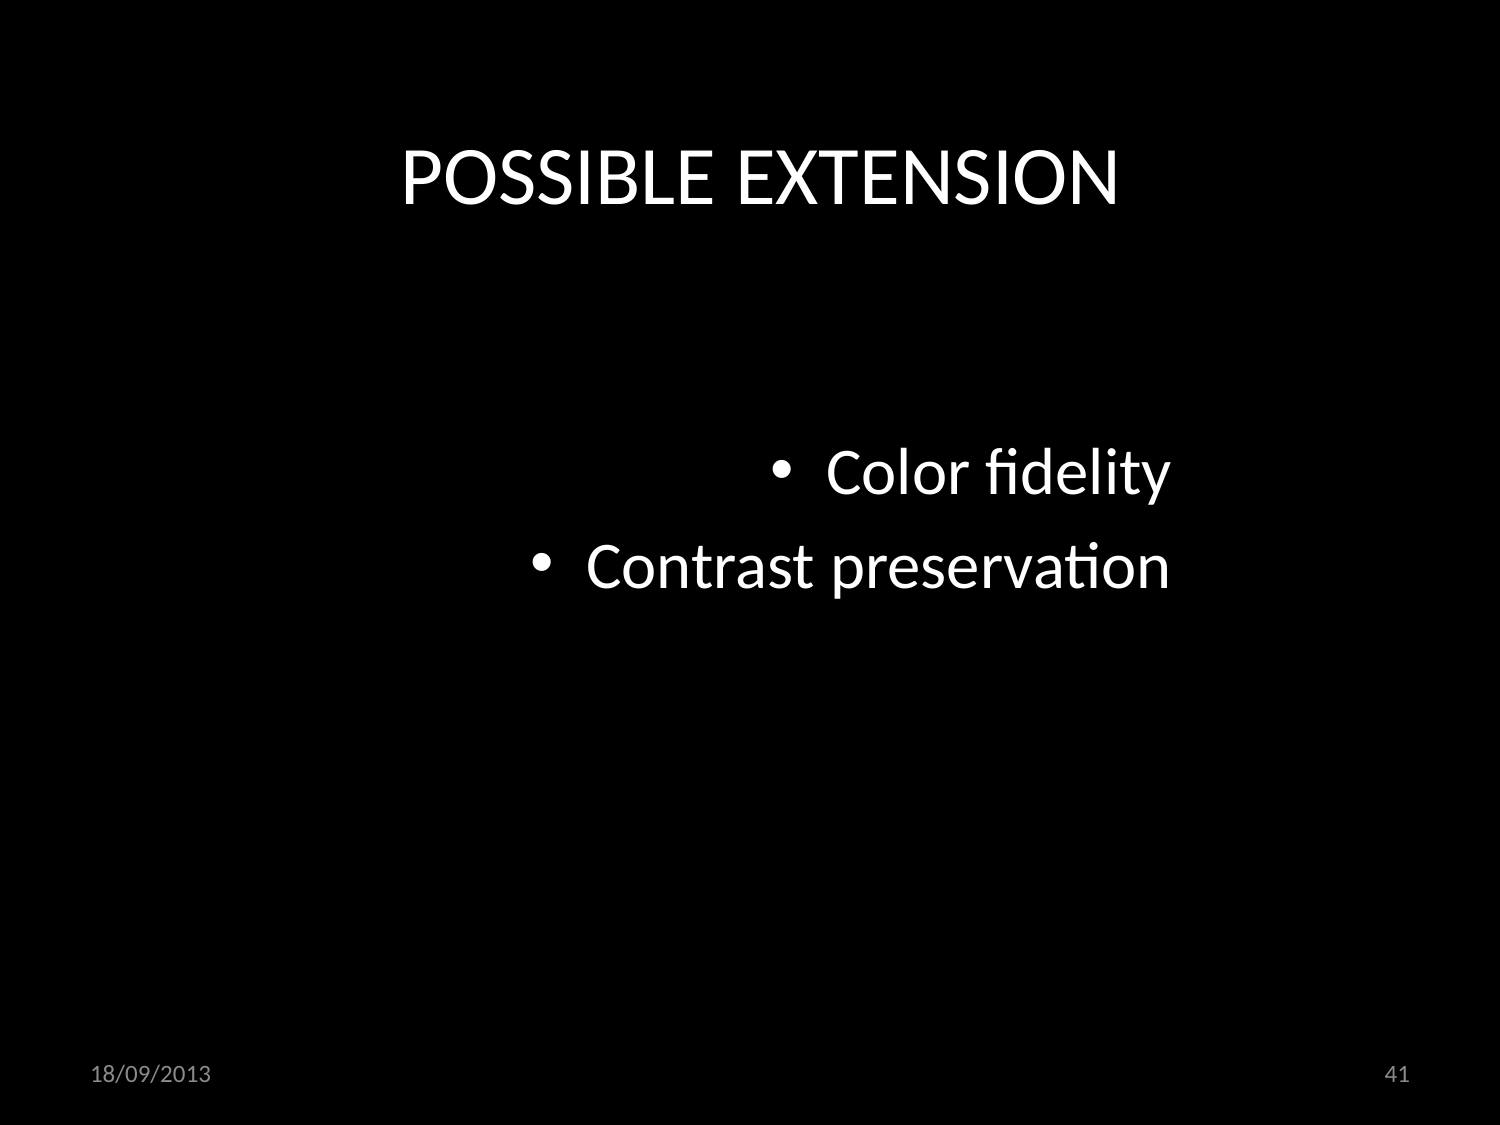

Possible Extension
Color fidelity
Contrast preservation
18/09/2013
41